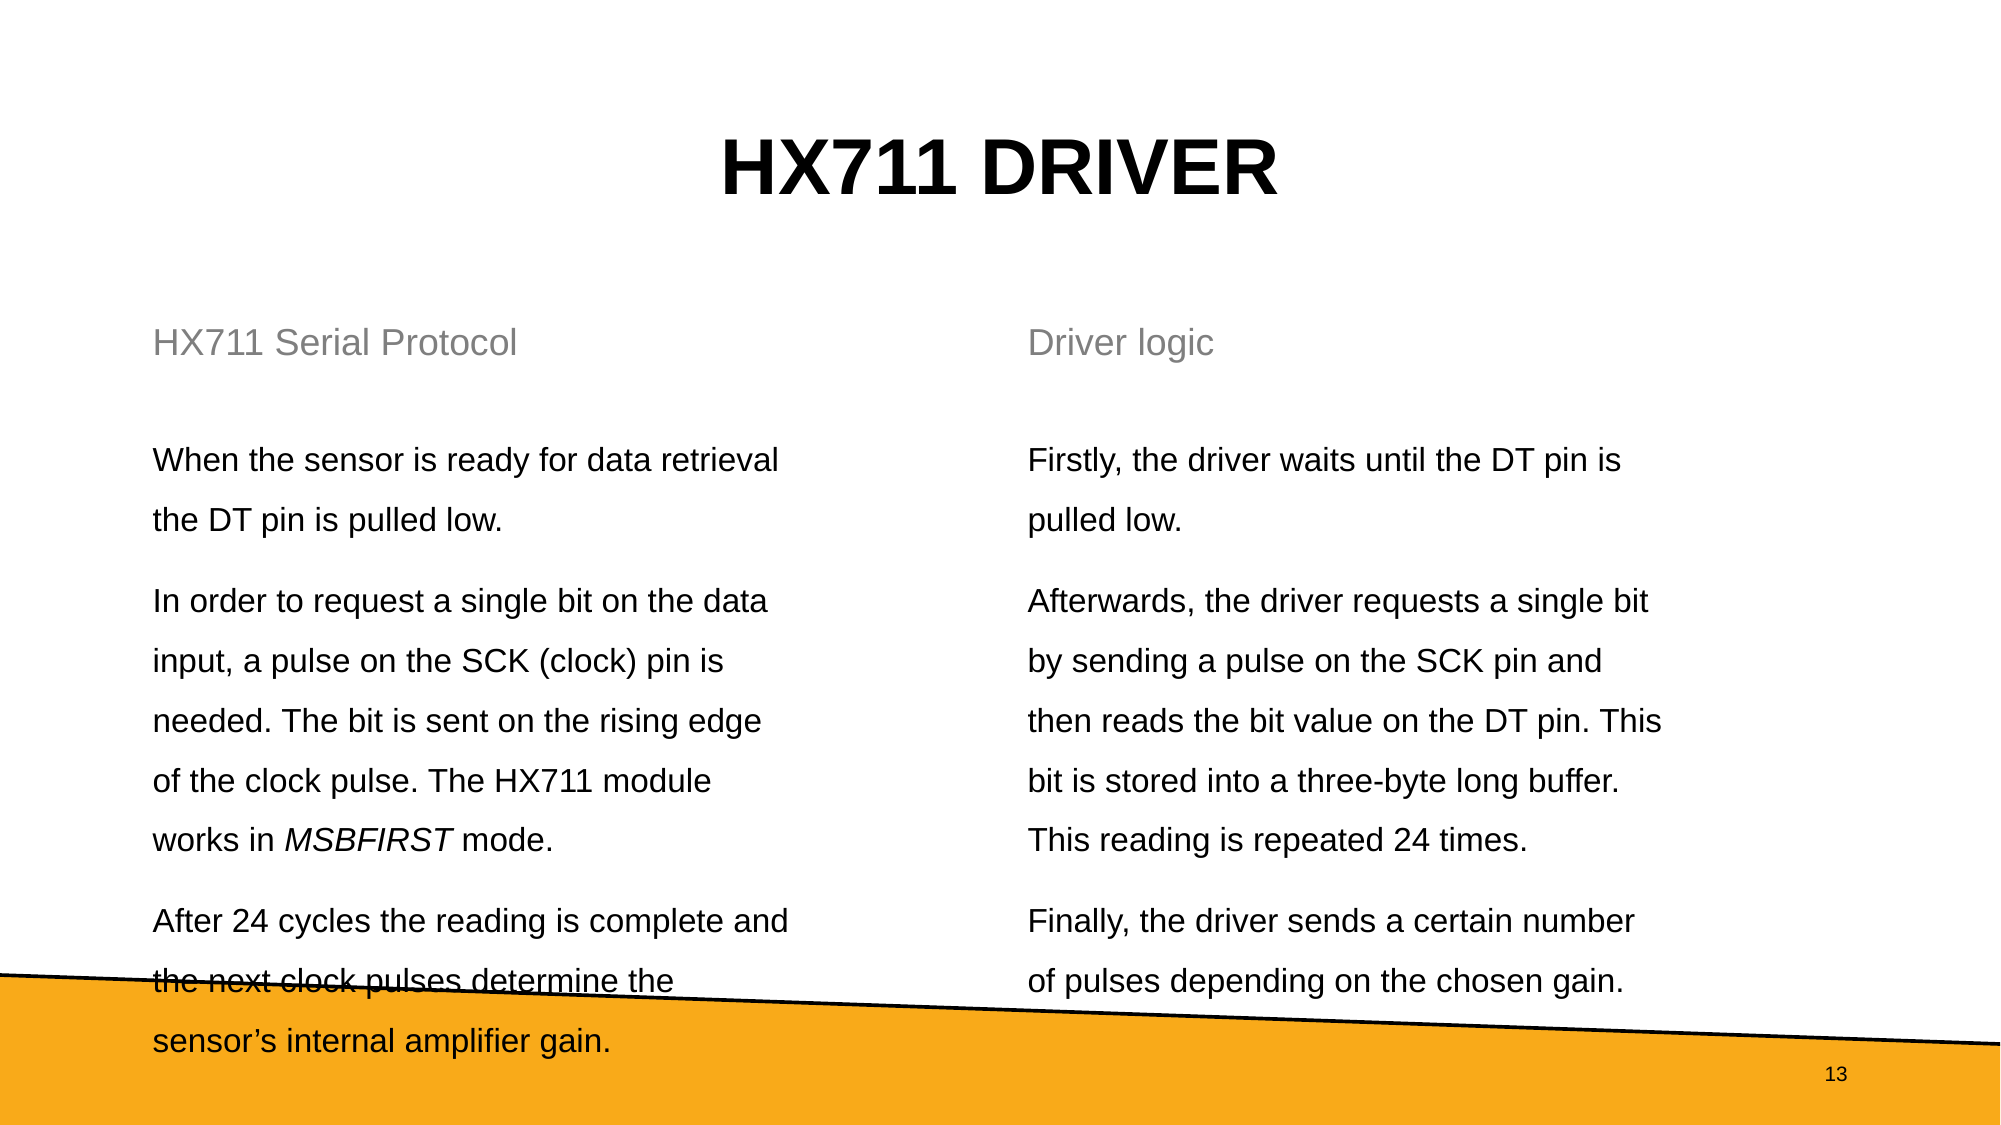

# HX711 DRIVER
HX711 Serial Protocol
Driver logic
When the sensor is ready for data retrieval the DT pin is pulled low.
In order to request a single bit on the data input, a pulse on the SCK (clock) pin is needed. The bit is sent on the rising edge of the clock pulse. The HX711 module works in MSBFIRST mode.
After 24 cycles the reading is complete and the next clock pulses determine the sensor’s internal amplifier gain.
Firstly, the driver waits until the DT pin is pulled low.
Afterwards, the driver requests a single bit by sending a pulse on the SCK pin and then reads the bit value on the DT pin. This bit is stored into a three-byte long buffer. This reading is repeated 24 times.
Finally, the driver sends a certain number of pulses depending on the chosen gain.

13